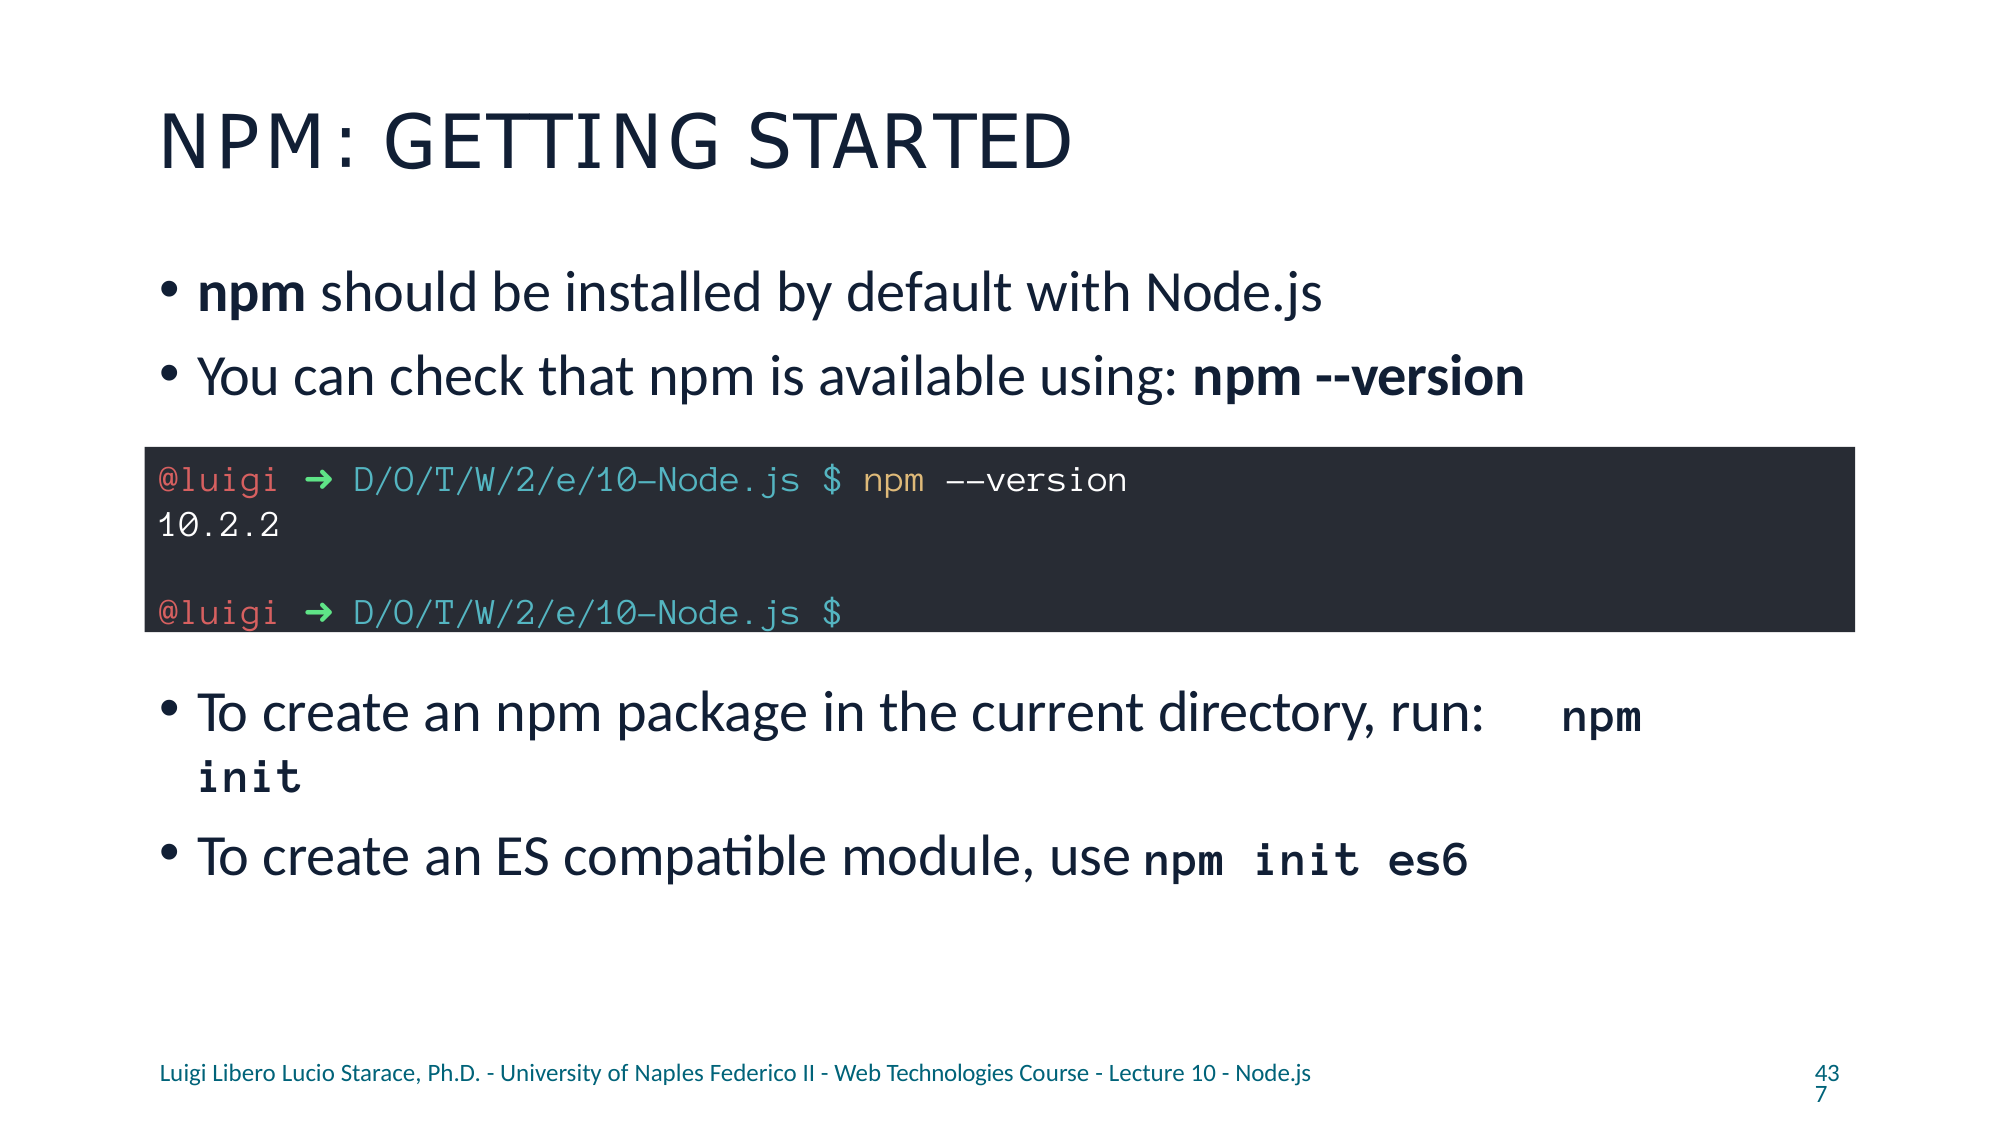

# NPM: GETTING STARTED
npm should be installed by default with Node.js
You can check that npm is available using: npm --version
@luigi ➜ D/O/T/W/2/e/10-Node.js $ npm --version 10.2.2
@luigi ➜ D/O/T/W/2/e/10-Node.js $
To create an npm package in the current directory, run:	npm init
To create an ES compatible module, use npm init es6
Luigi Libero Lucio Starace, Ph.D. - University of Naples Federico II - Web Technologies Course - Lecture 10 - Node.js
437